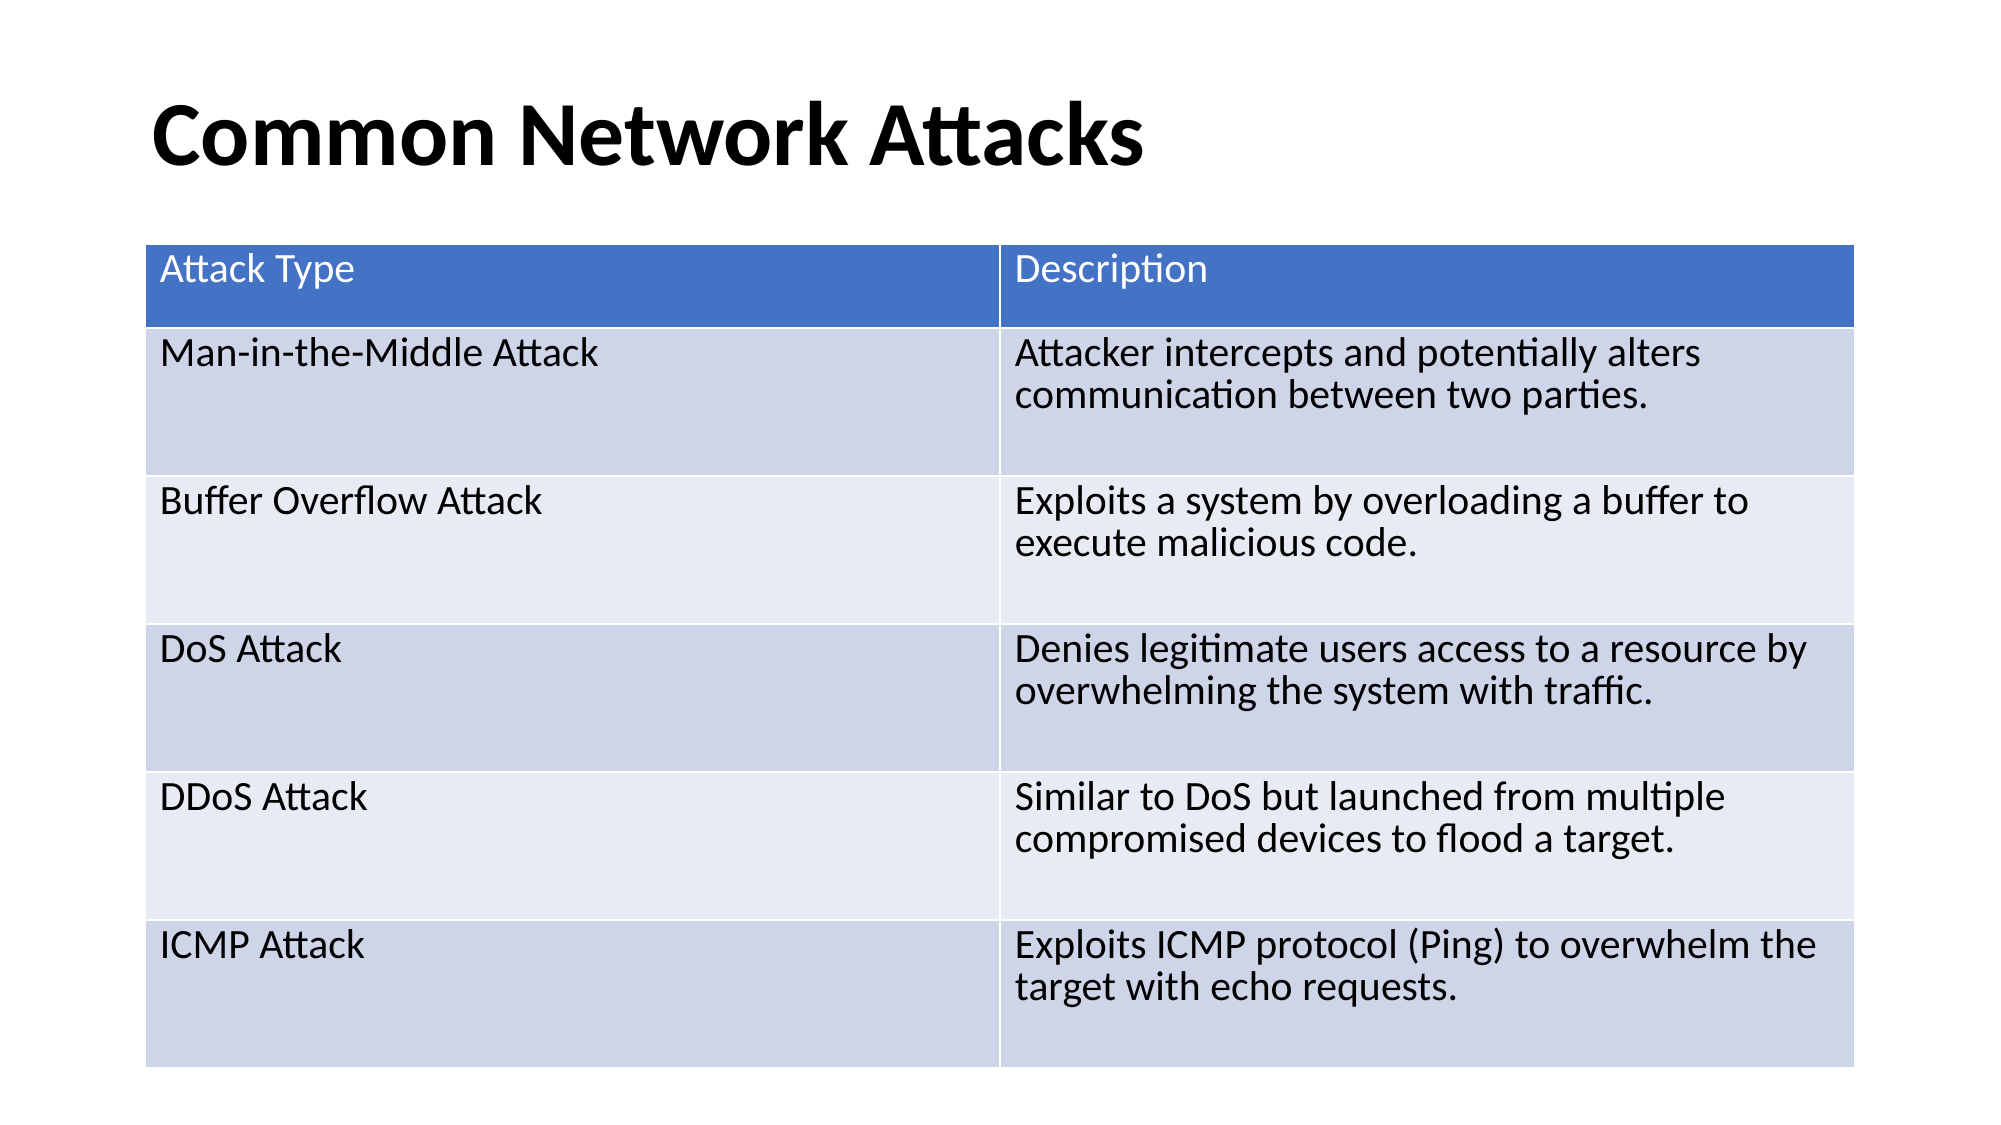

# Common Network Attacks
| Attack Type | Description |
| --- | --- |
| Man-in-the-Middle Attack | Attacker intercepts and potentially alters communication between two parties. |
| Buffer Overflow Attack | Exploits a system by overloading a buffer to execute malicious code. |
| DoS Attack | Denies legitimate users access to a resource by overwhelming the system with traffic. |
| DDoS Attack | Similar to DoS but launched from multiple compromised devices to flood a target. |
| ICMP Attack | Exploits ICMP protocol (Ping) to overwhelm the target with echo requests. |